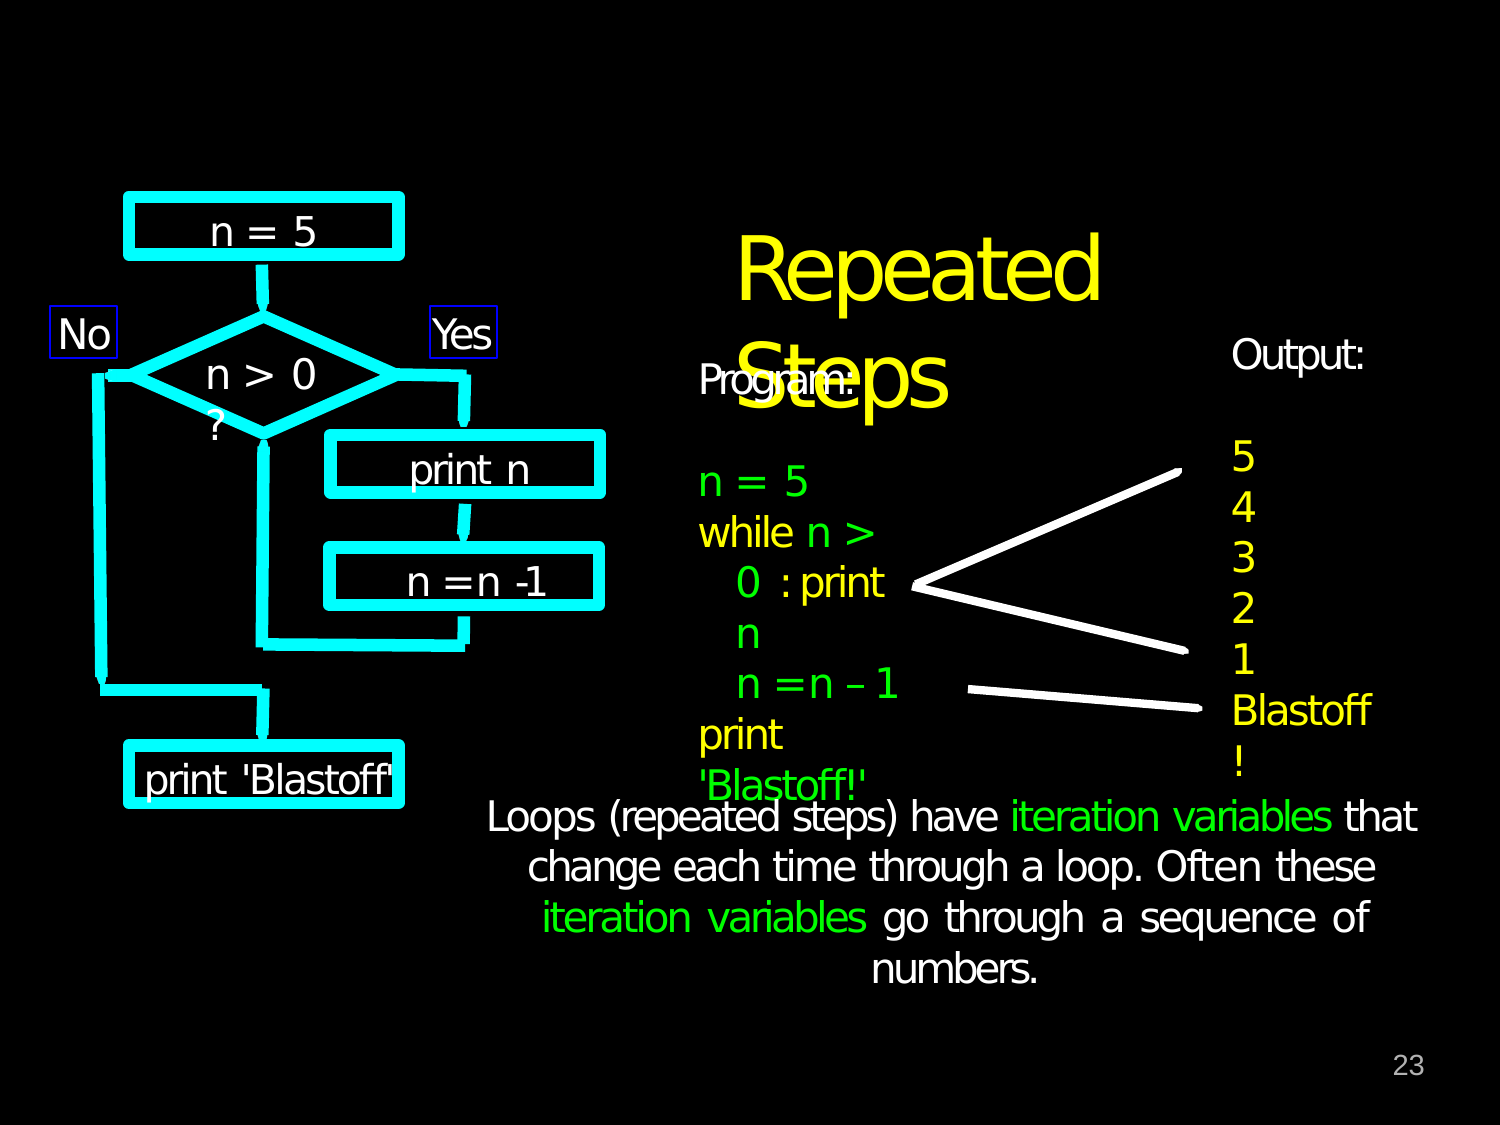

n =    5
# Repeated Steps

No
Yes

Output:
n > 0 ?
Program:

5
4
3
2
1
Blastoff!
print n

n = 5
while n > 0 :  print n
n = n – 1  print 'Blastoff!'

n = n -1

print 'Blastoff'
Loops (repeated steps) have iteration variables that  change each time through a loop. Often these  iteration variables go through a sequence of numbers.
23